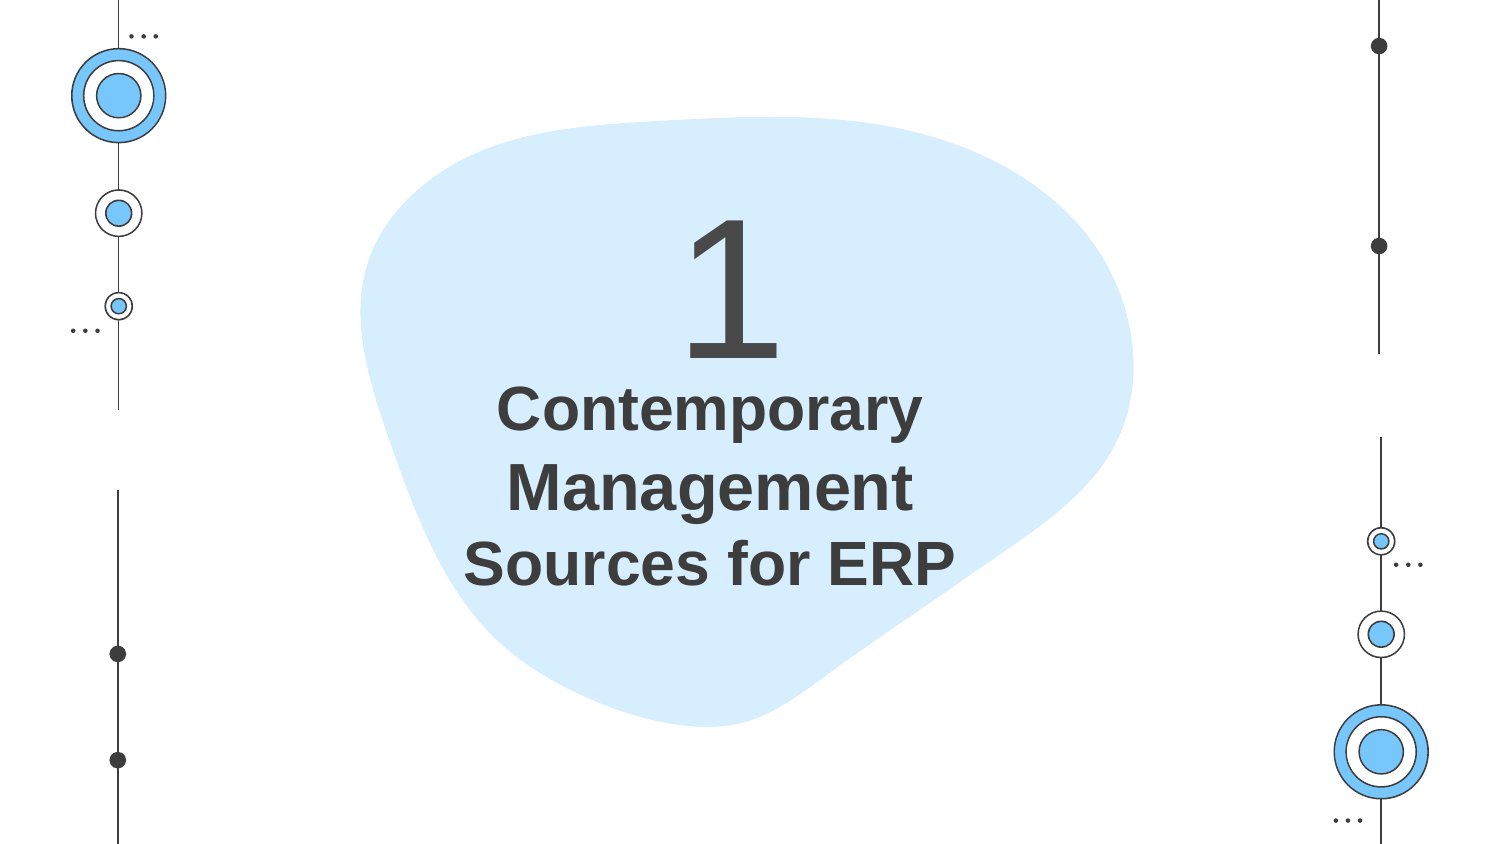

1
# Contemporary Management Sources for ERP